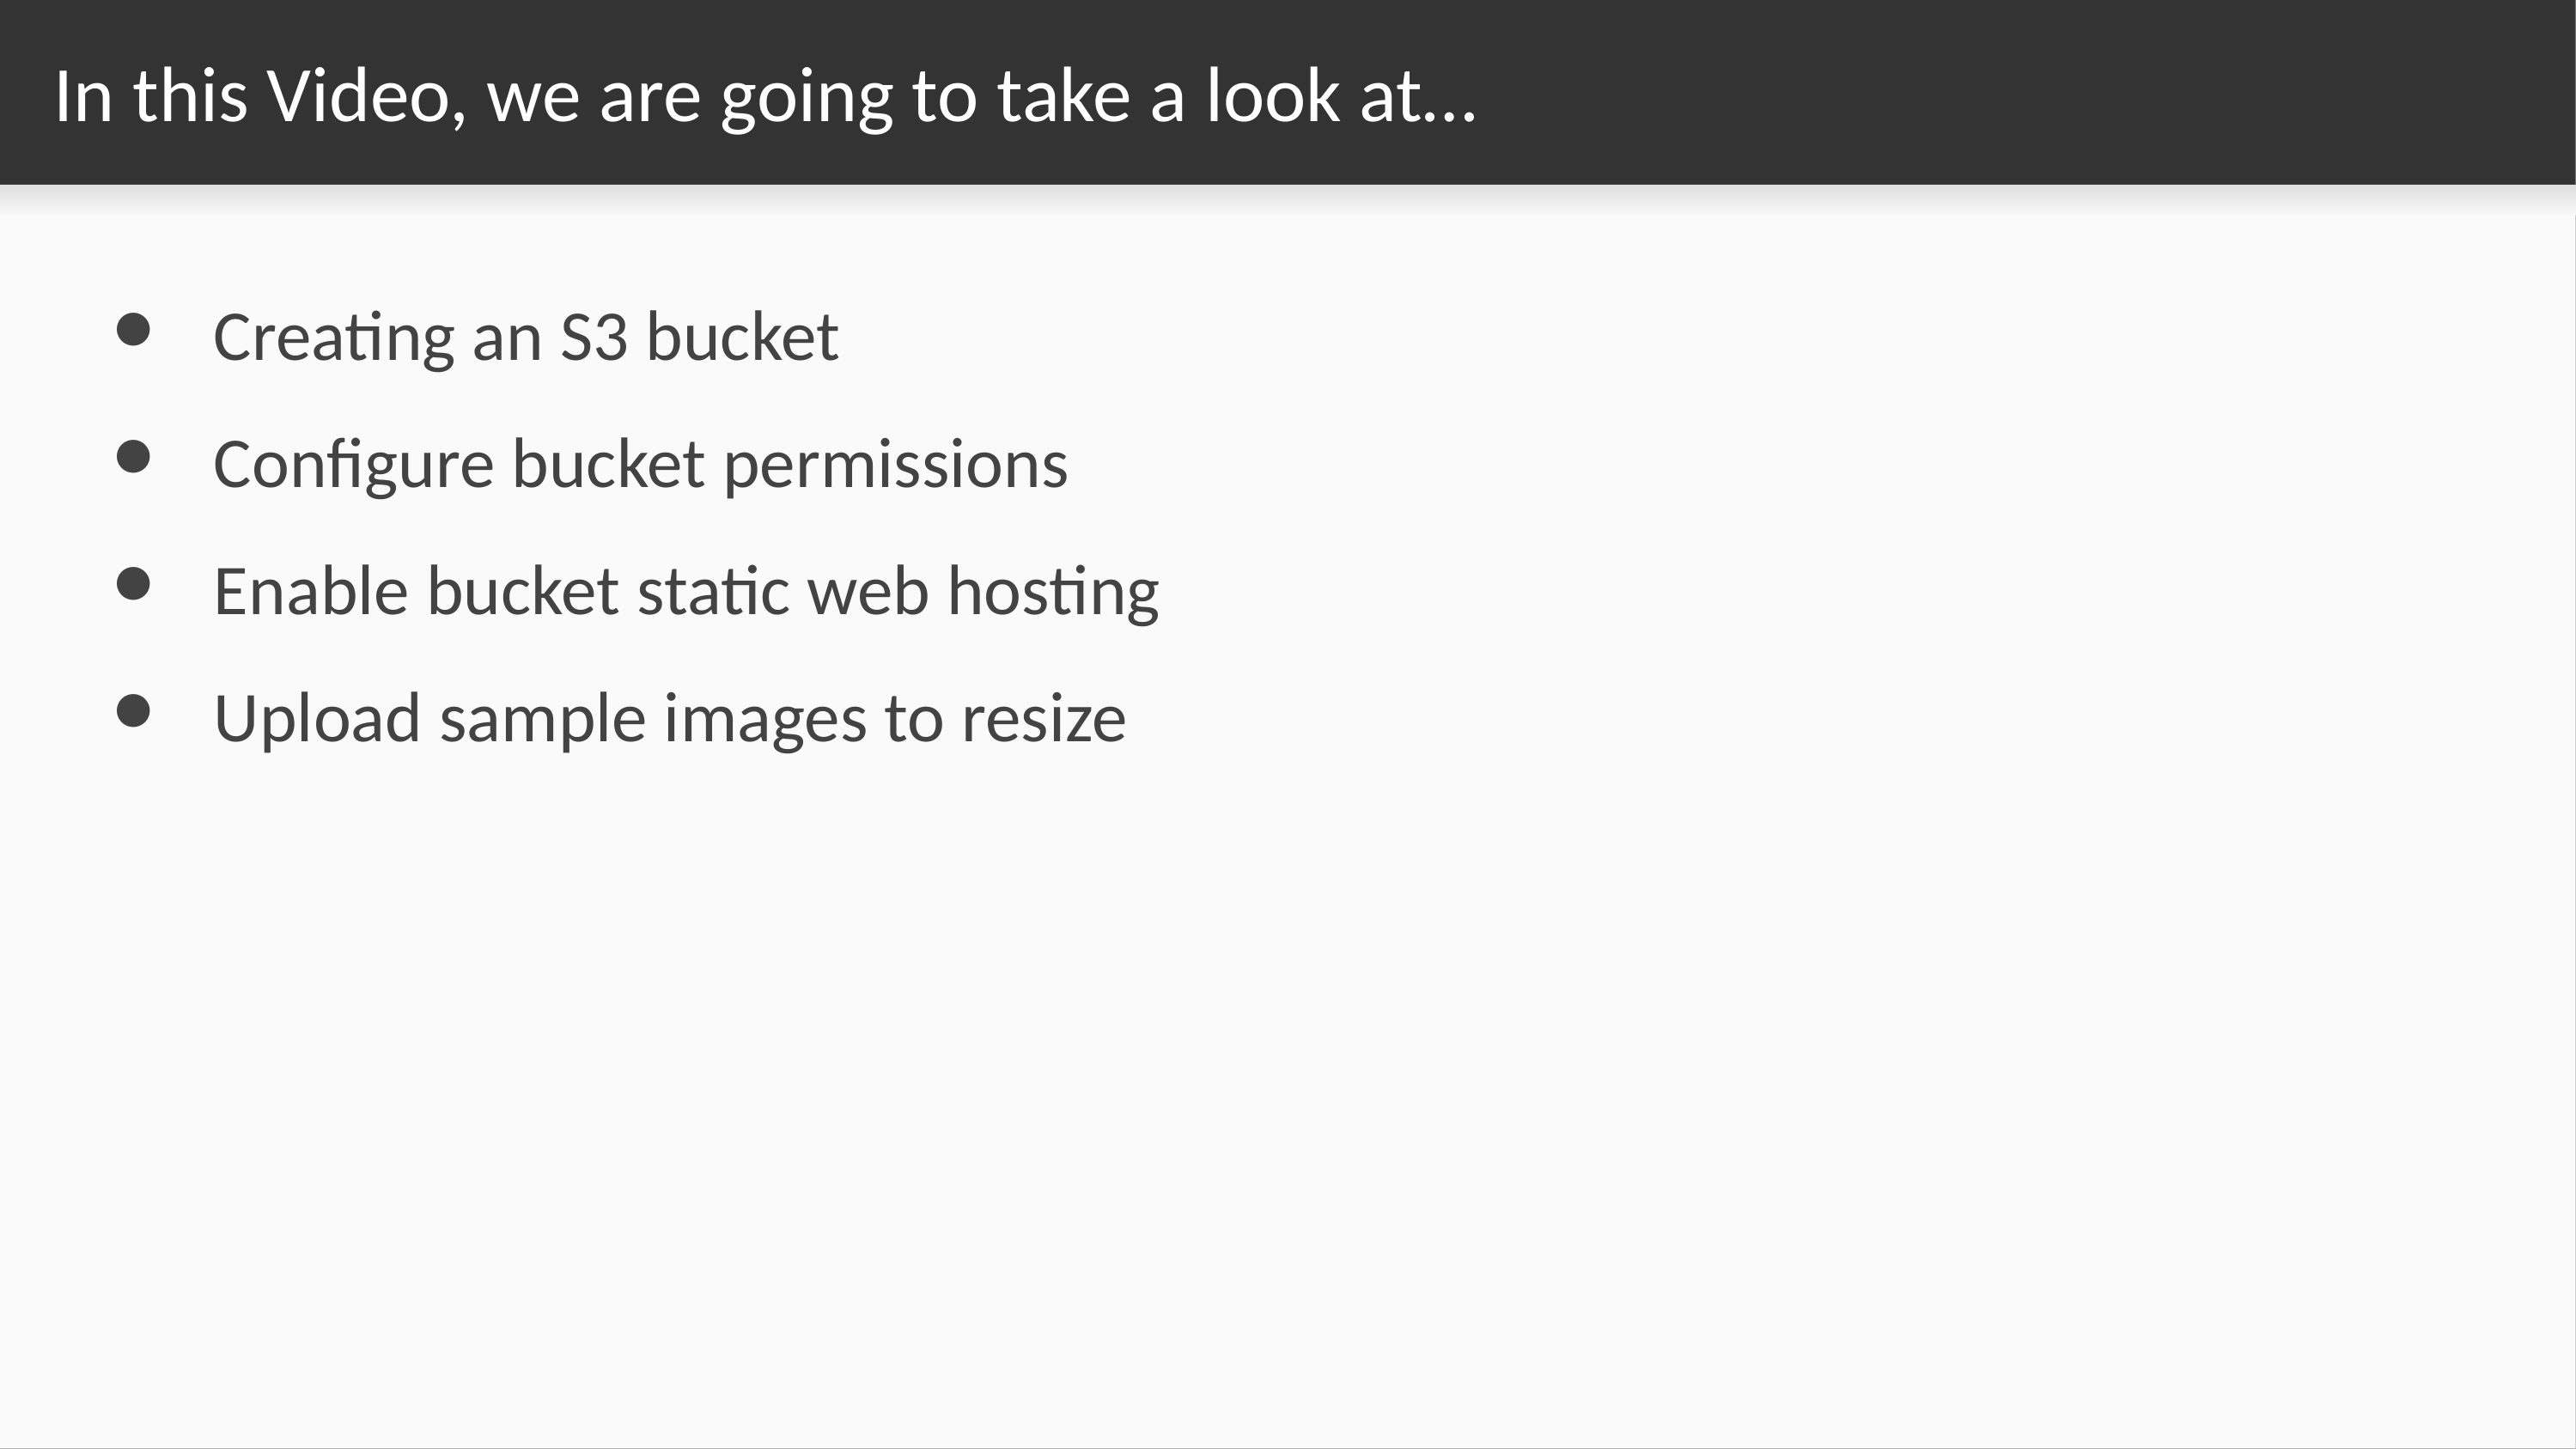

# In this Video, we are going to take a look at…
Creating an S3 bucket
Configure bucket permissions
Enable bucket static web hosting
Upload sample images to resize